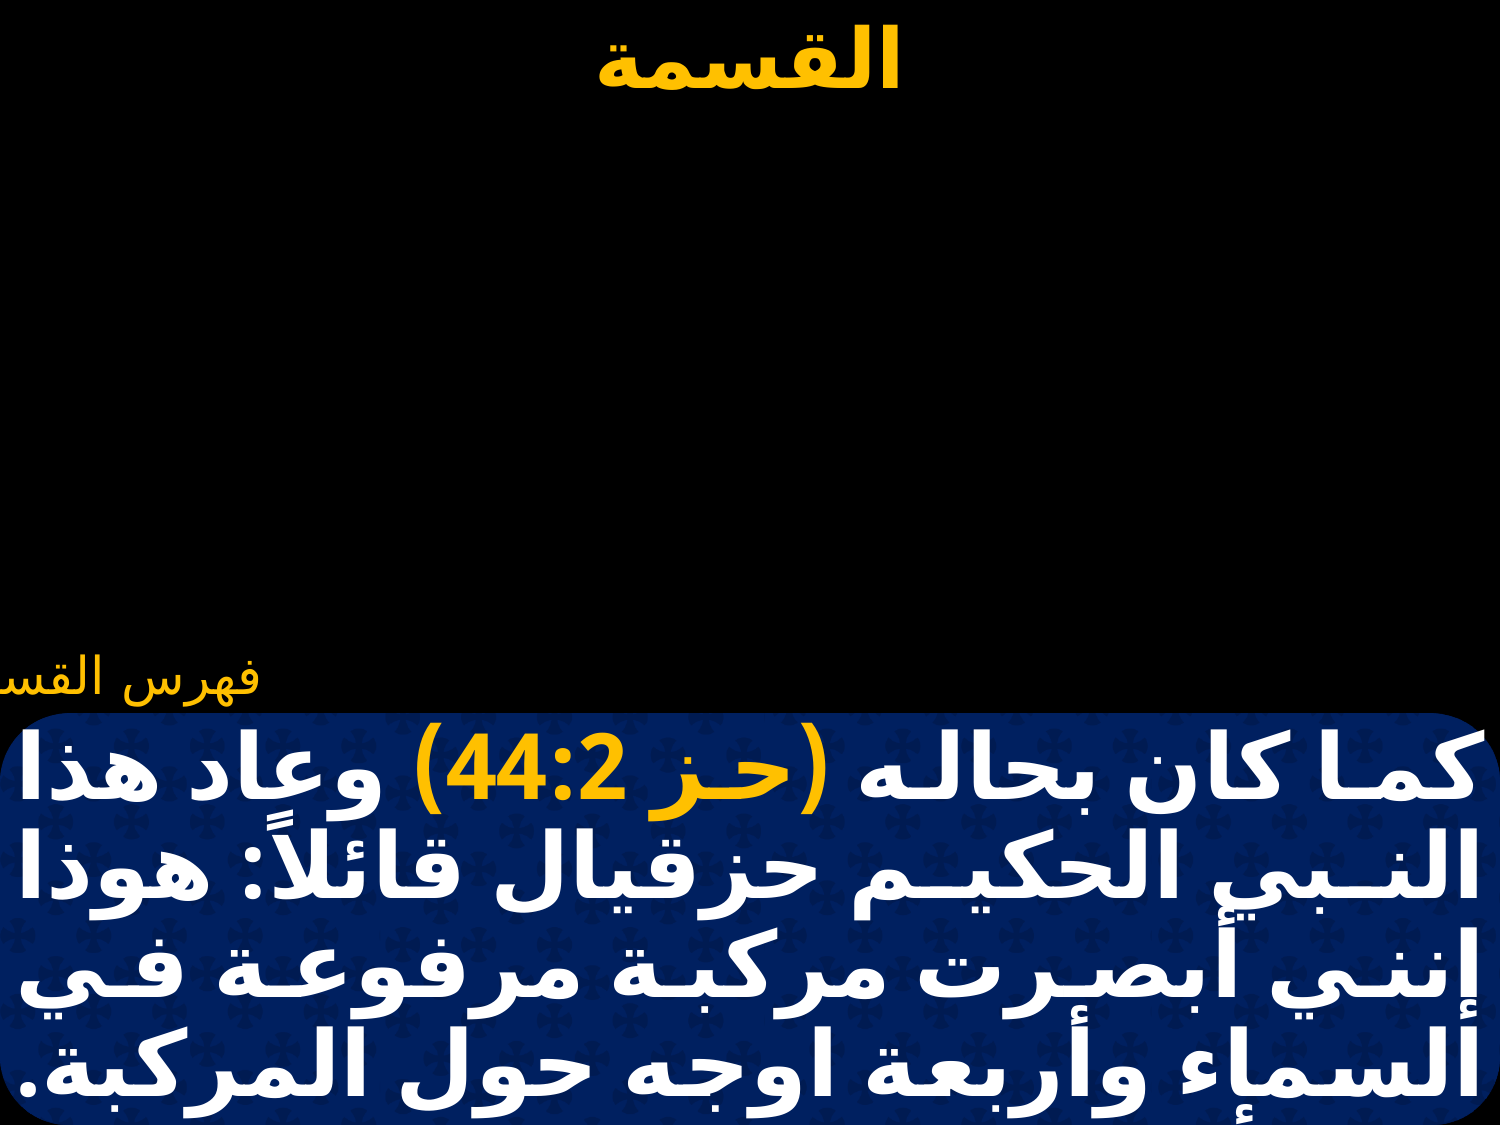

#
كما كان بحاله (حز 44:2) وعاد هذا النبي الحكيم حزقيال قائلاً: هوذا إنني أبصرت مركبة مرفوعة في السماء وأربعة اوجه حول المركبة. وجه أسد ووجه ثور ووجه إنسان ووجه نسر بالموضع الذي